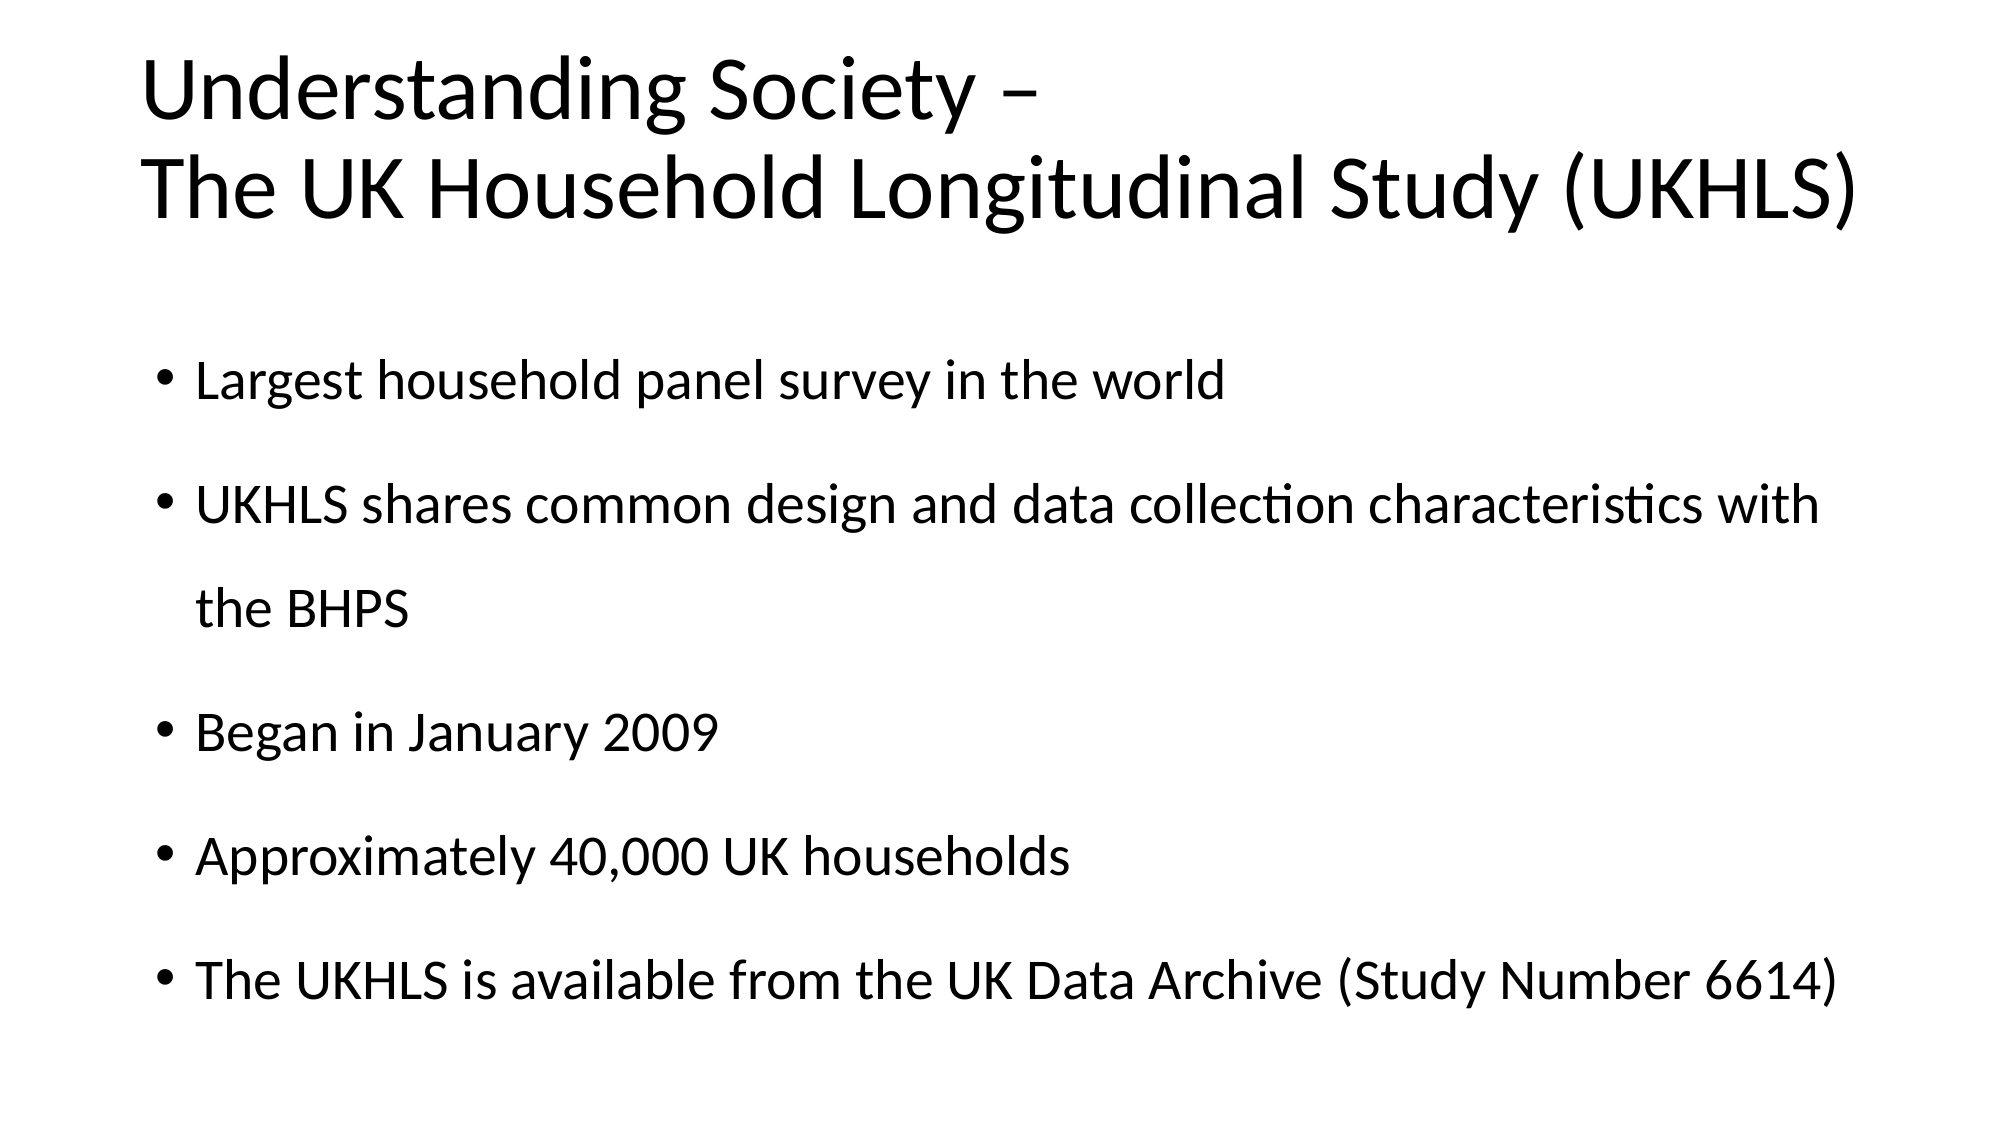

# Understanding Society – The UK Household Longitudinal Study (UKHLS)
Largest household panel survey in the world
UKHLS shares common design and data collection characteristics with the BHPS
Began in January 2009
Approximately 40,000 UK households
The UKHLS is available from the UK Data Archive (Study Number 6614)